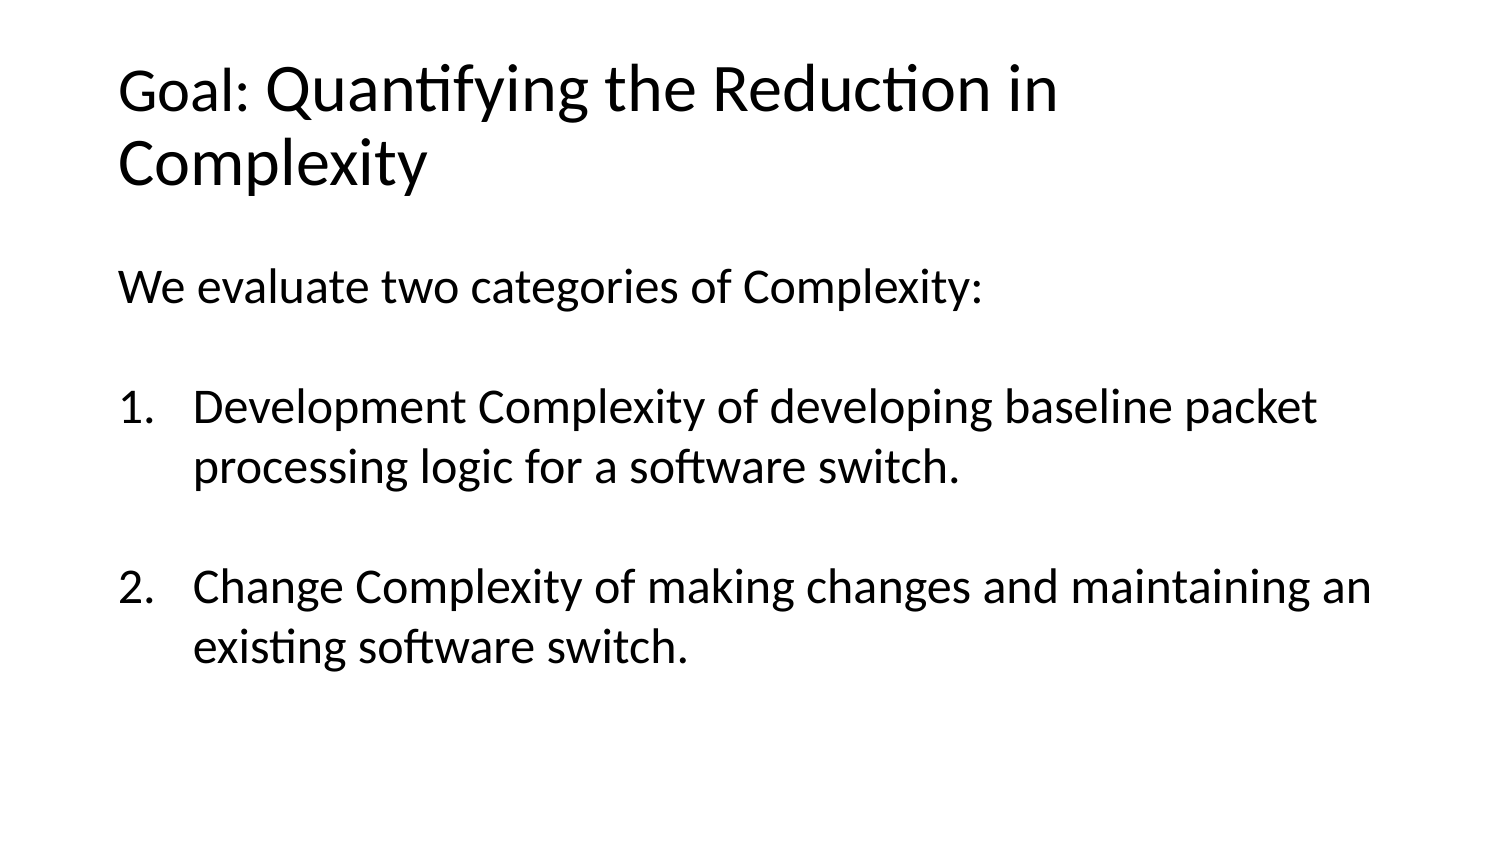

# Goal: Quantifying the Reduction in Complexity
We evaluate two categories of Complexity:

Development Complexity of developing baseline packet processing logic for a software switch.

Change Complexity of making changes and maintaining an existing software switch.